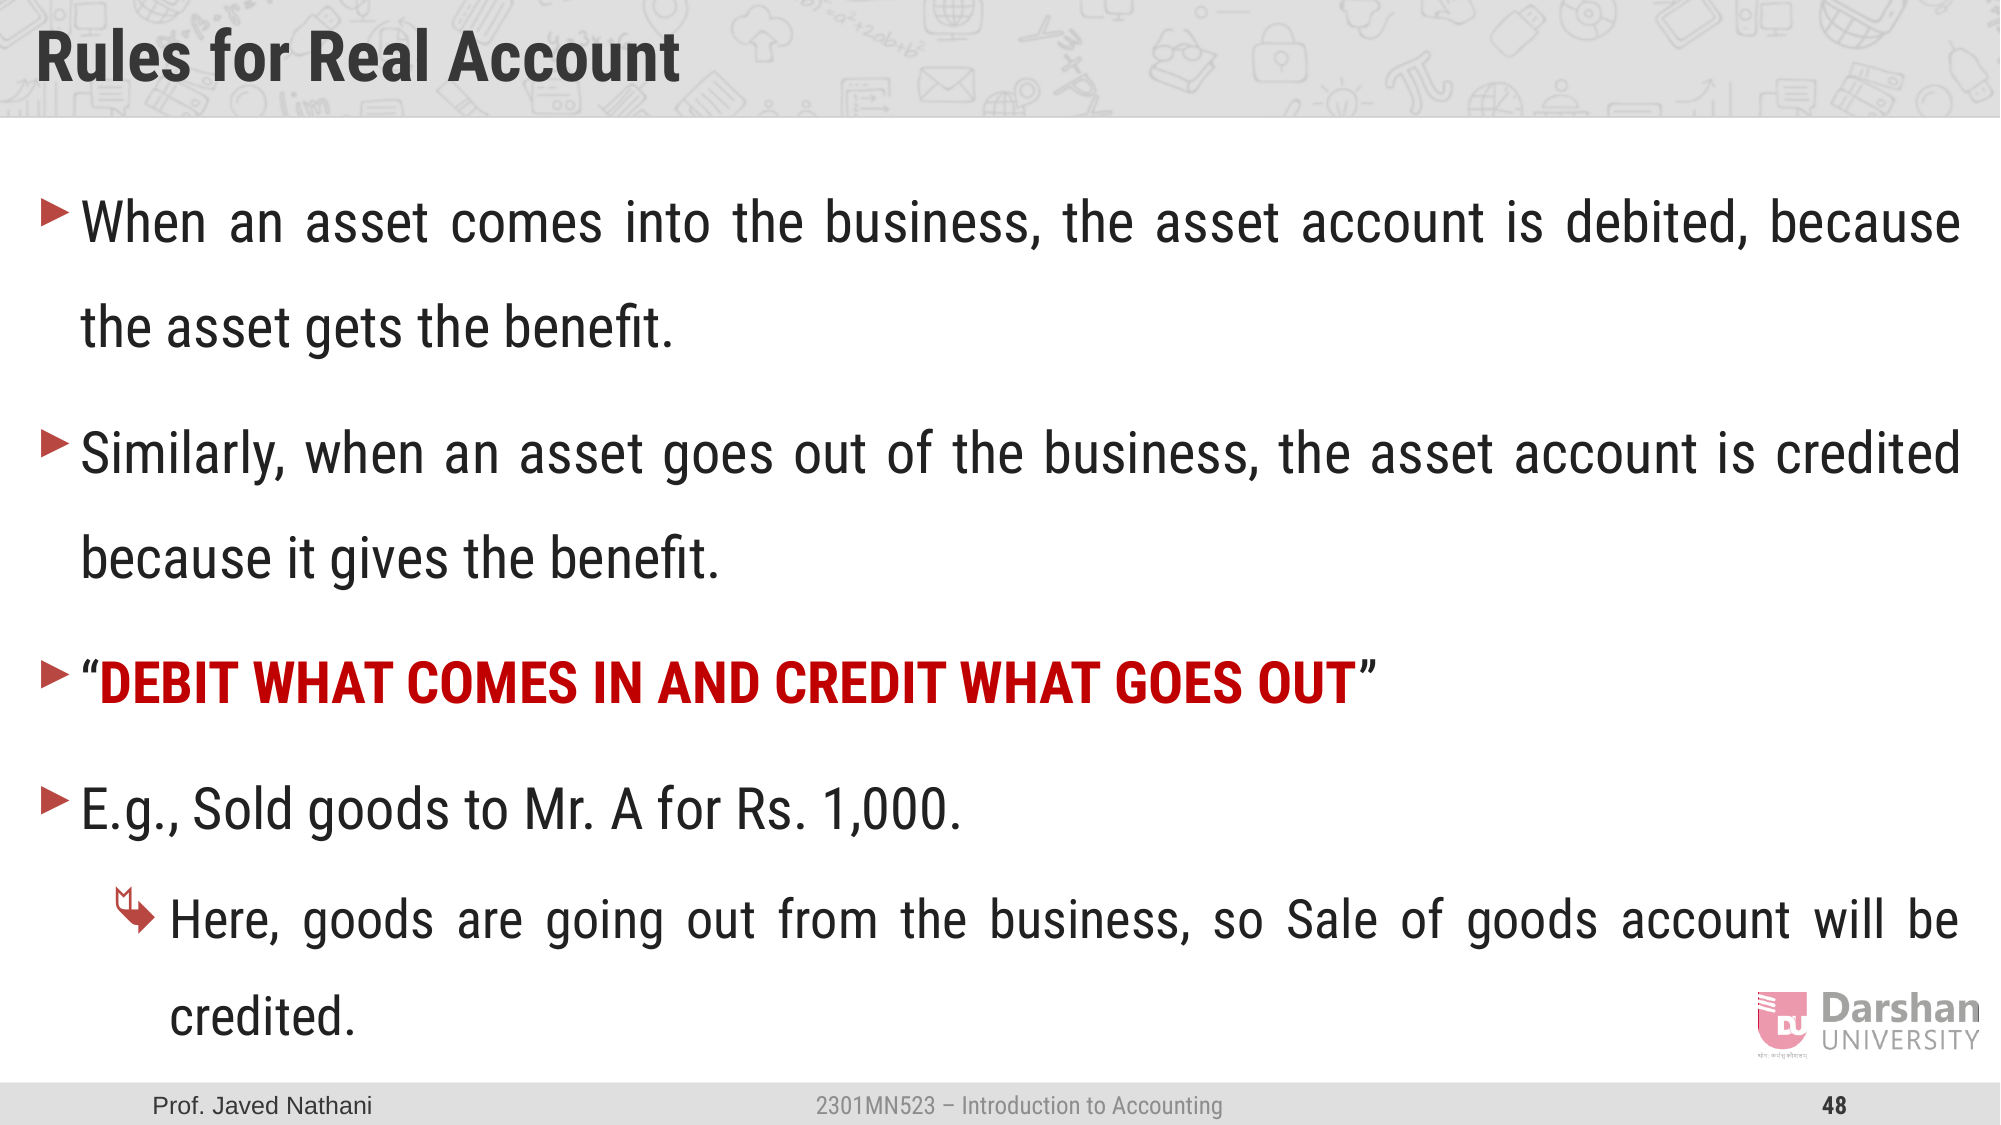

# Rules for Real Account
When an asset comes into the business, the asset account is debited, because the asset gets the benefit.
Similarly, when an asset goes out of the business, the asset account is credited because it gives the benefit.
“DEBIT WHAT COMES IN AND CREDIT WHAT GOES OUT”
E.g., Sold goods to Mr. A for Rs. 1,000.
Here, goods are going out from the business, so Sale of goods account will be credited.